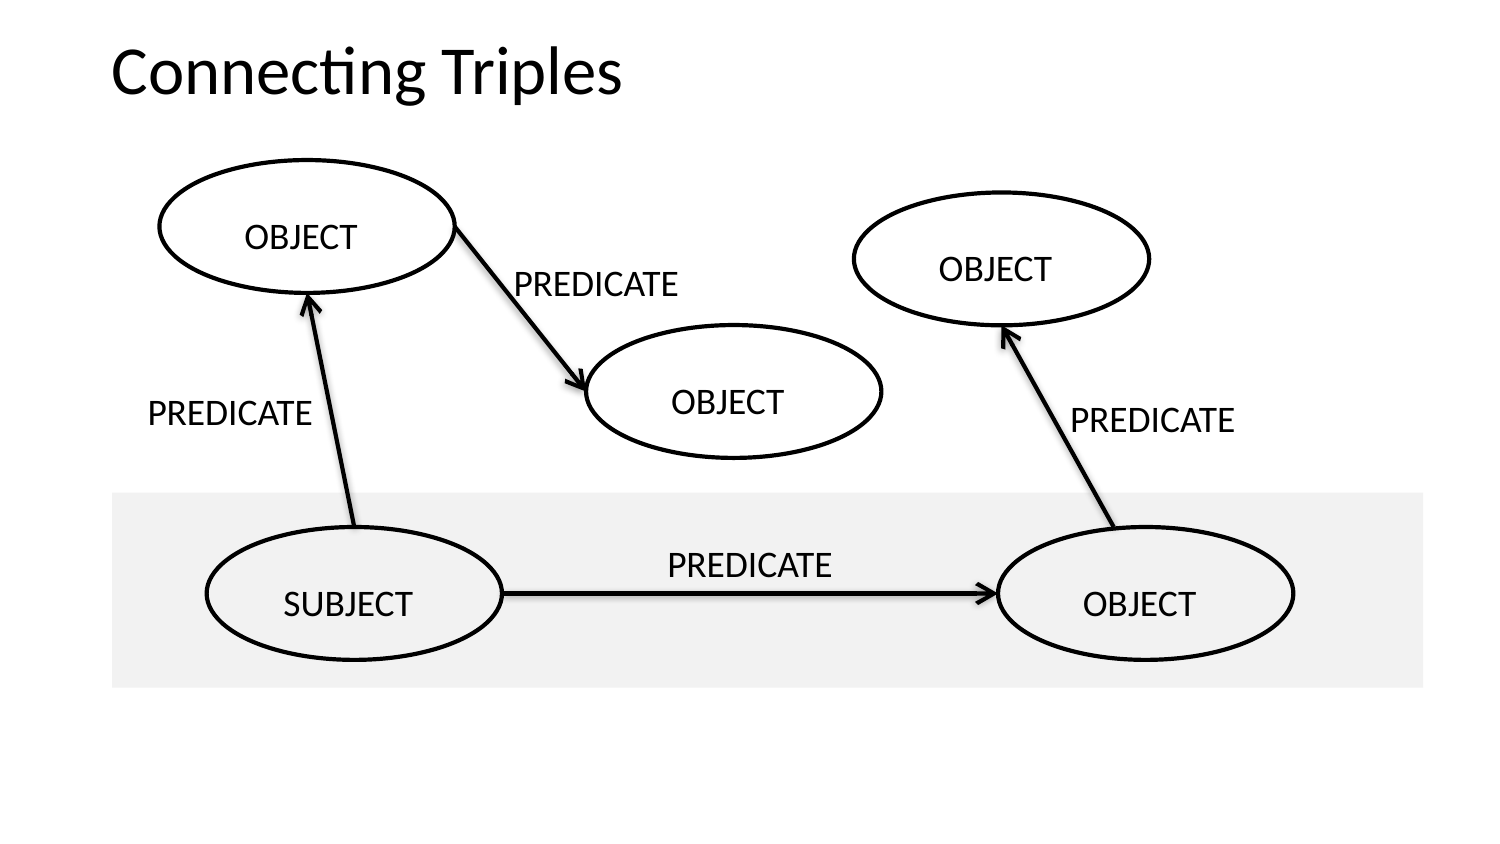

# Connecting Triples

OBJECT
OBJECT
PREDICATE

OBJECT
PREDICATE
PREDICATE

PREDICATE
SUBJECT
OBJECT